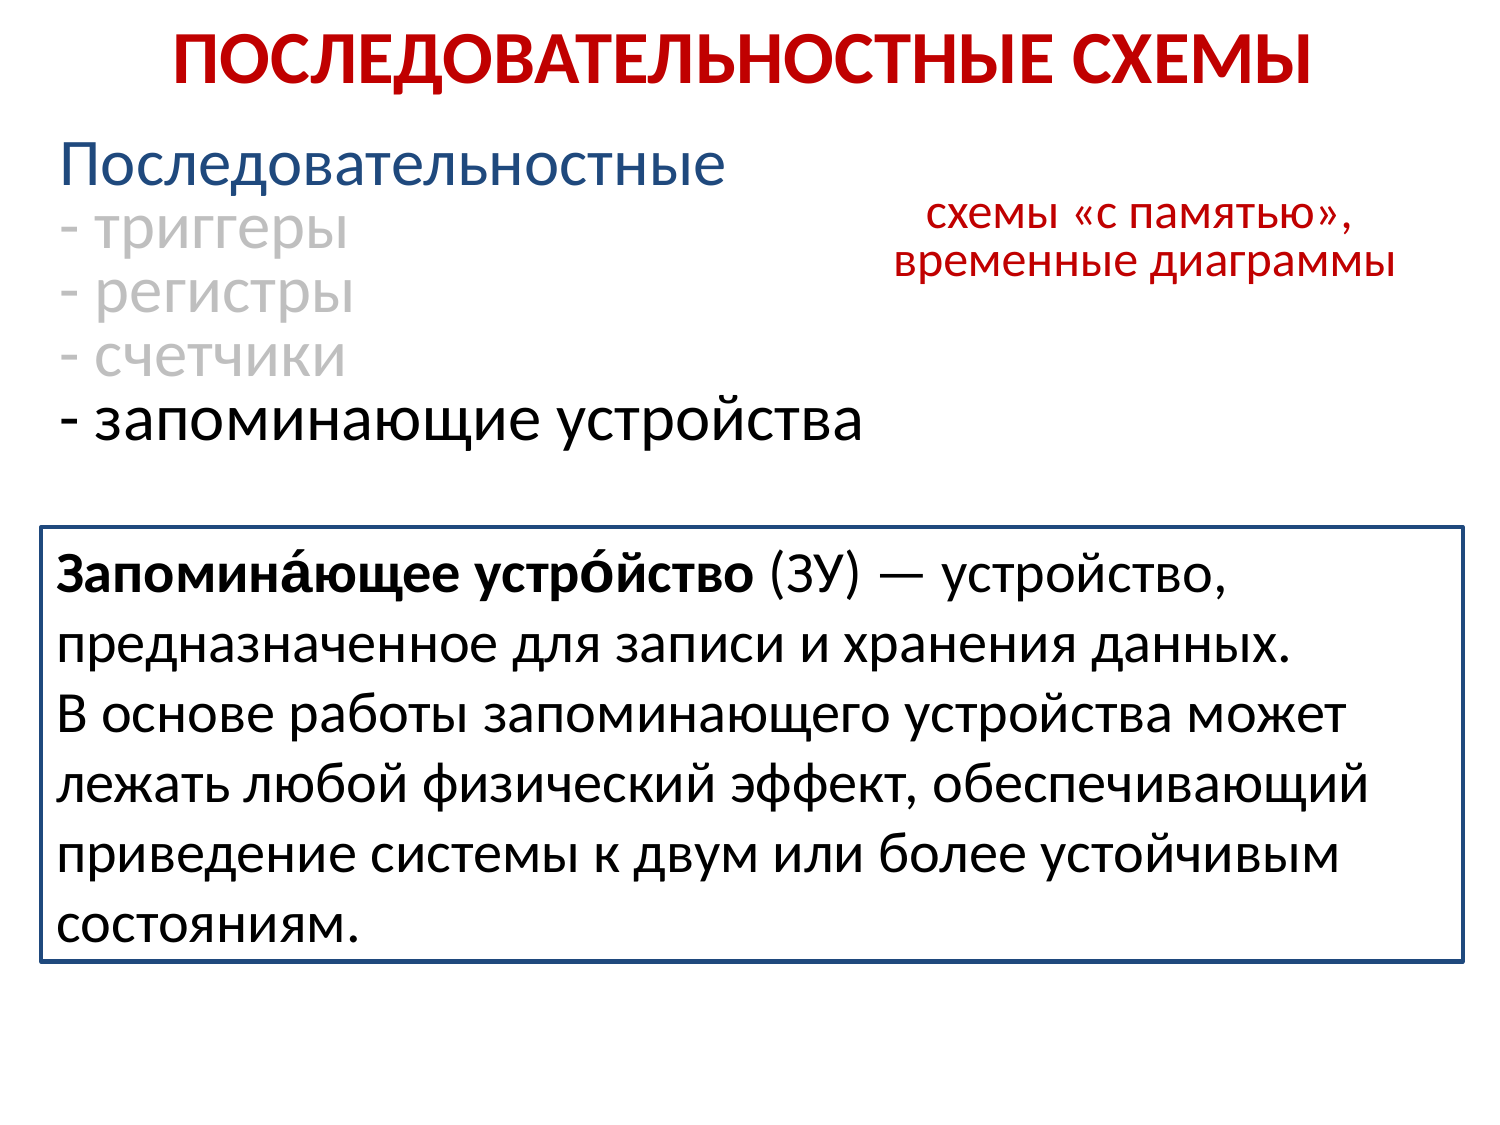

# ПОСЛЕДОВАТЕЛЬНОСТНЫЕ СХЕМЫ
Последовательностные
- триггеры
- регистры
- счетчики
- запоминающие устройства
схемы «с памятью»,
временные диаграммы
Запомина́ющее устро́йство (ЗУ) — устройство, предназначенное для записи и хранения данных.
В основе работы запоминающего устройства может лежать любой физический эффект, обеспечивающий приведение системы к двум или более устойчивым состояниям.